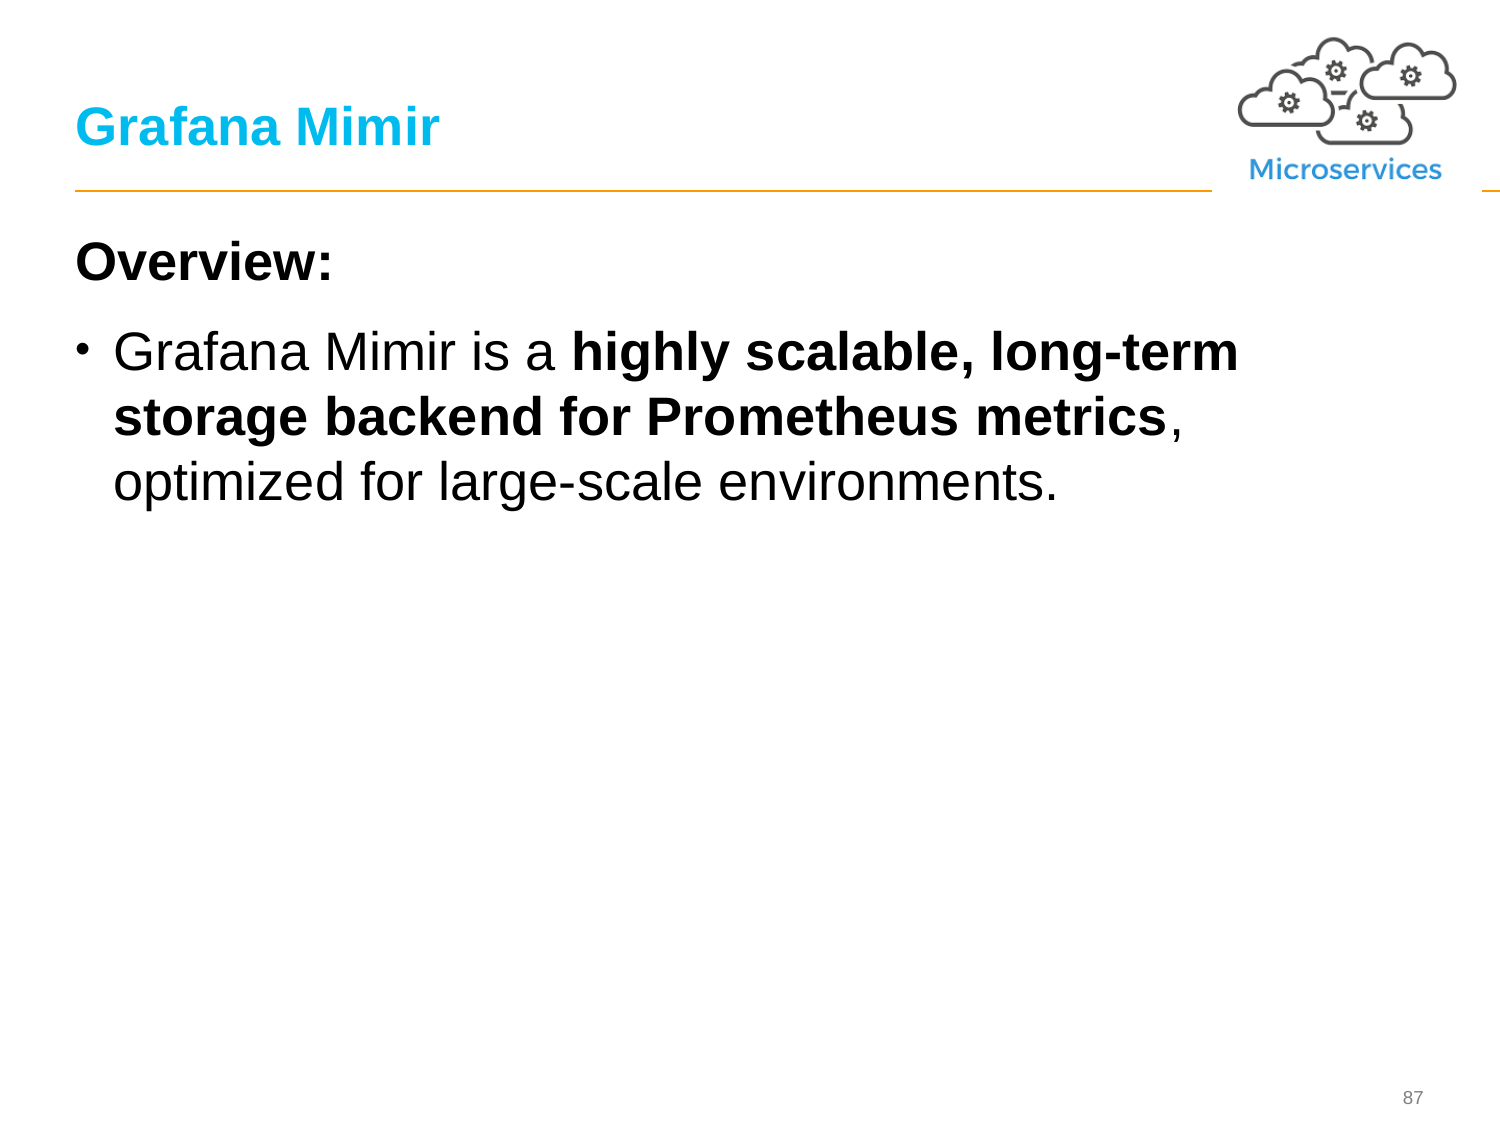

# Grafana Mimir
Overview:
Grafana Mimir is a highly scalable, long-term storage backend for Prometheus metrics, optimized for large-scale environments.